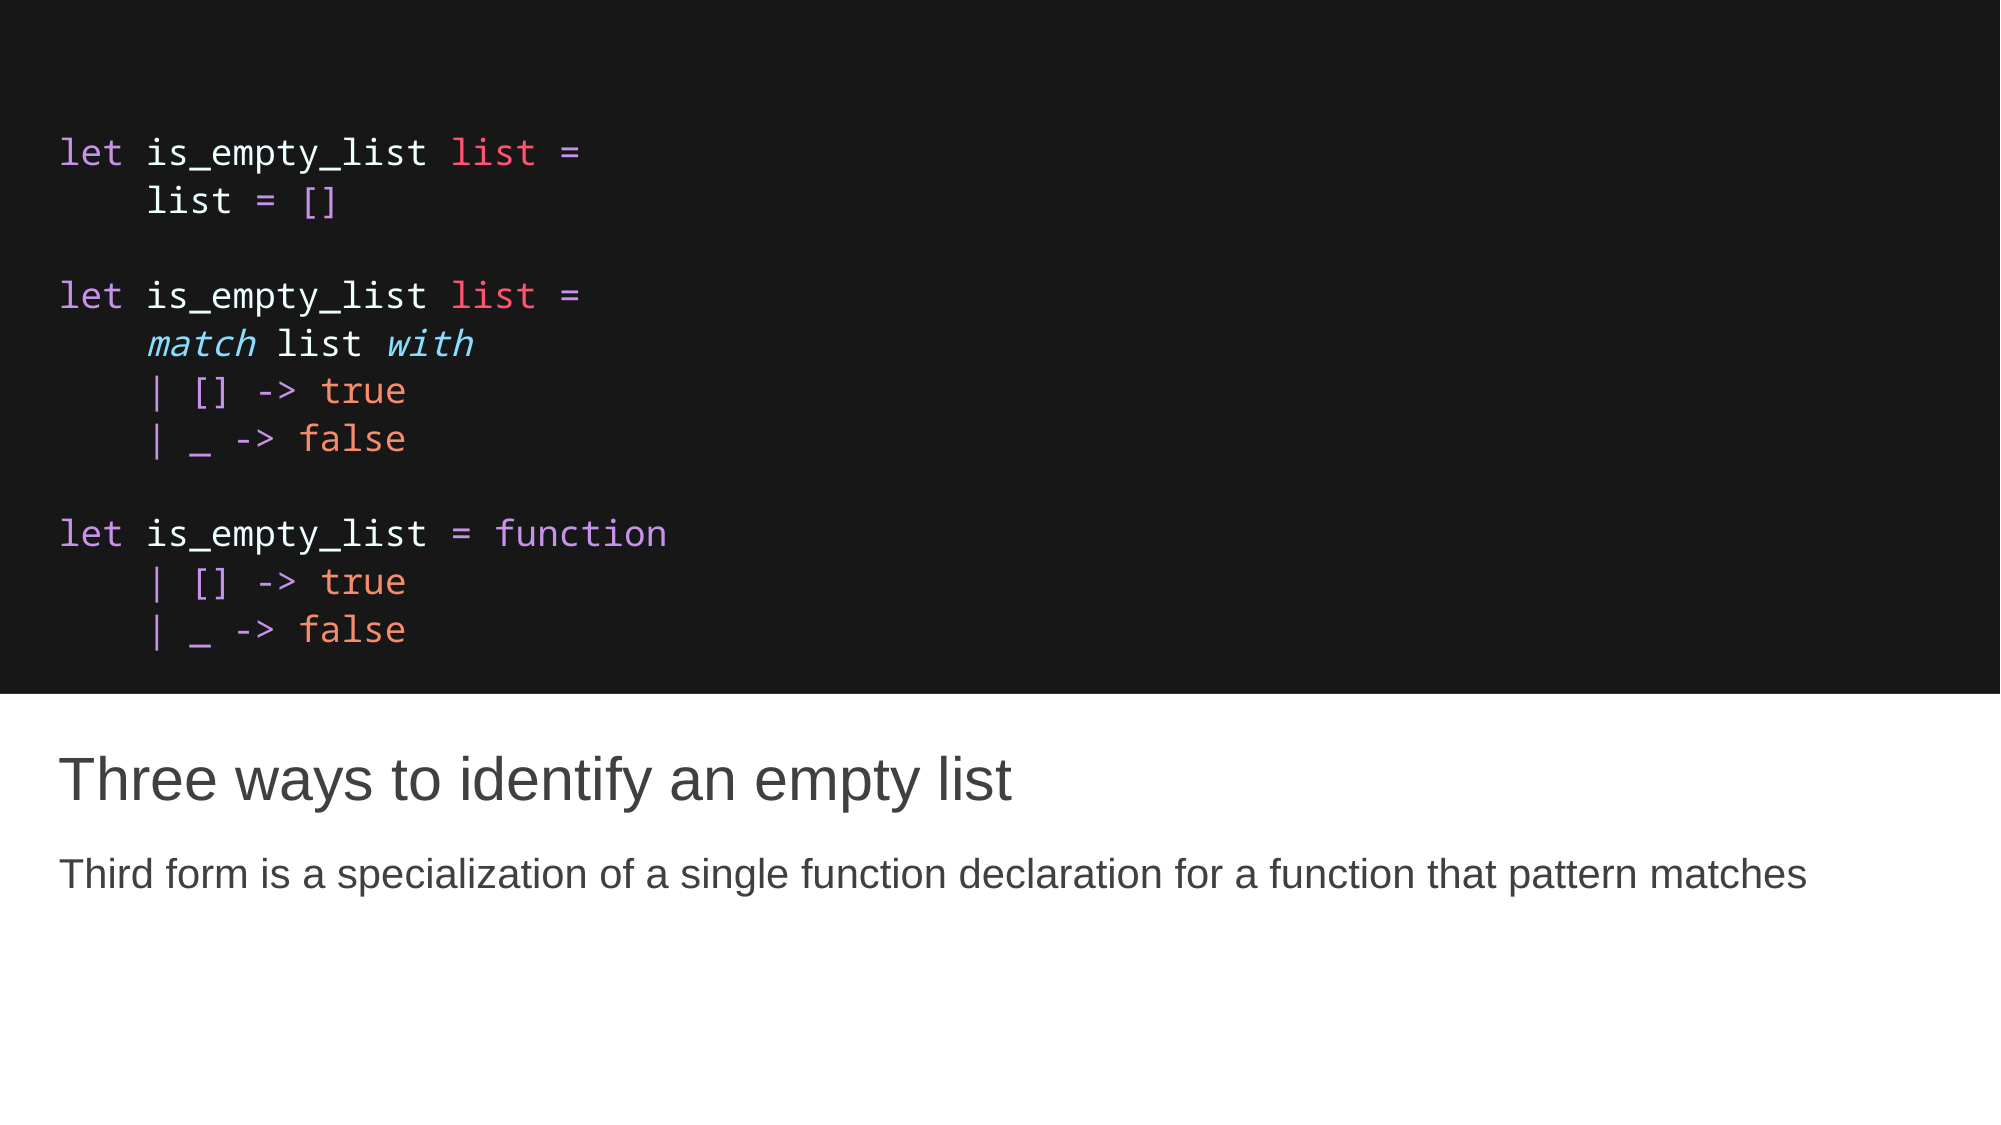

let is_empty_list list =
    list = []
let is_empty_list list =
    match list with
    | [] -> true
    | _ -> false
let is_empty_list = function
    | [] -> true
    | _ -> false
# Three ways to identify an empty list
Third form is a specialization of a single function declaration for a function that pattern matches